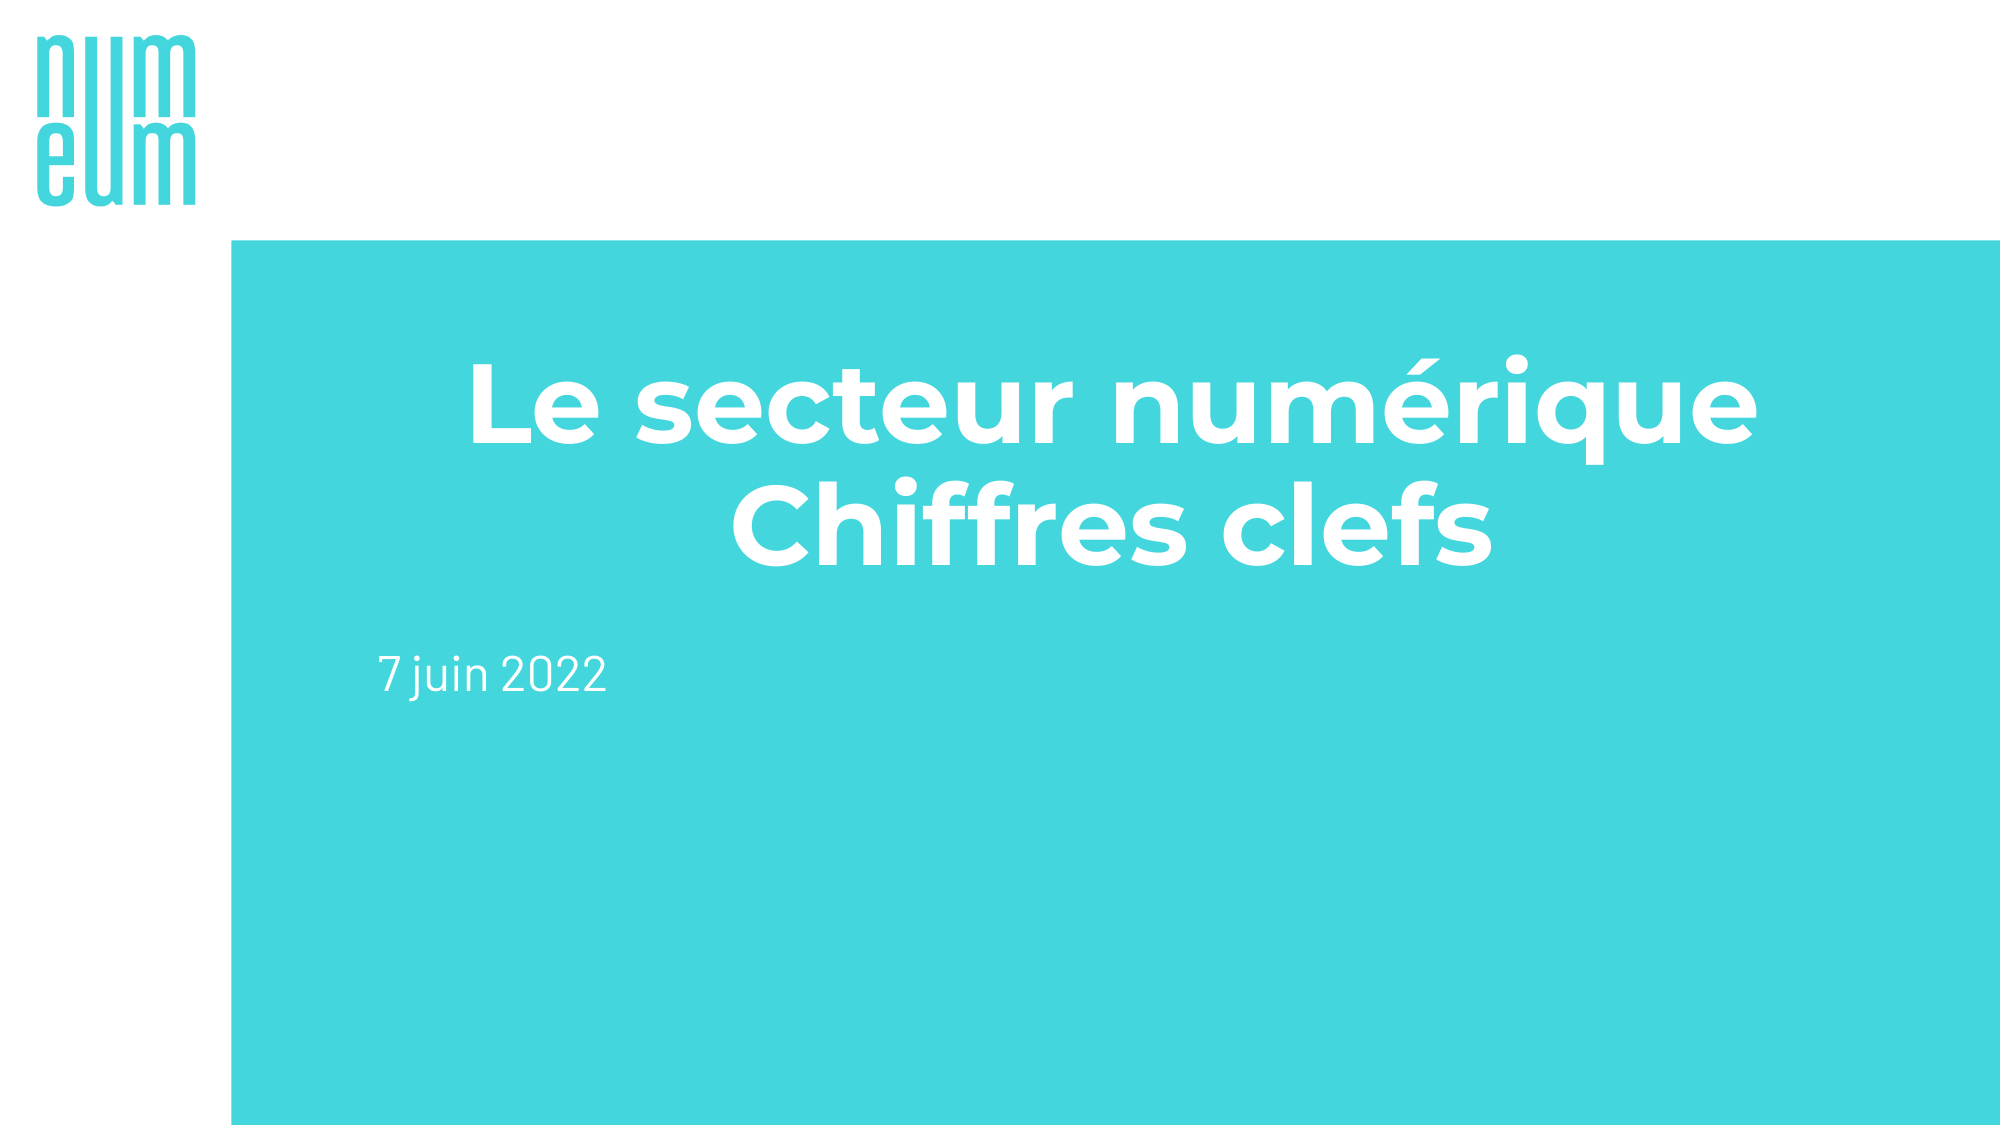

# Le secteur numérique Chiffres clefs
7 juin 2022